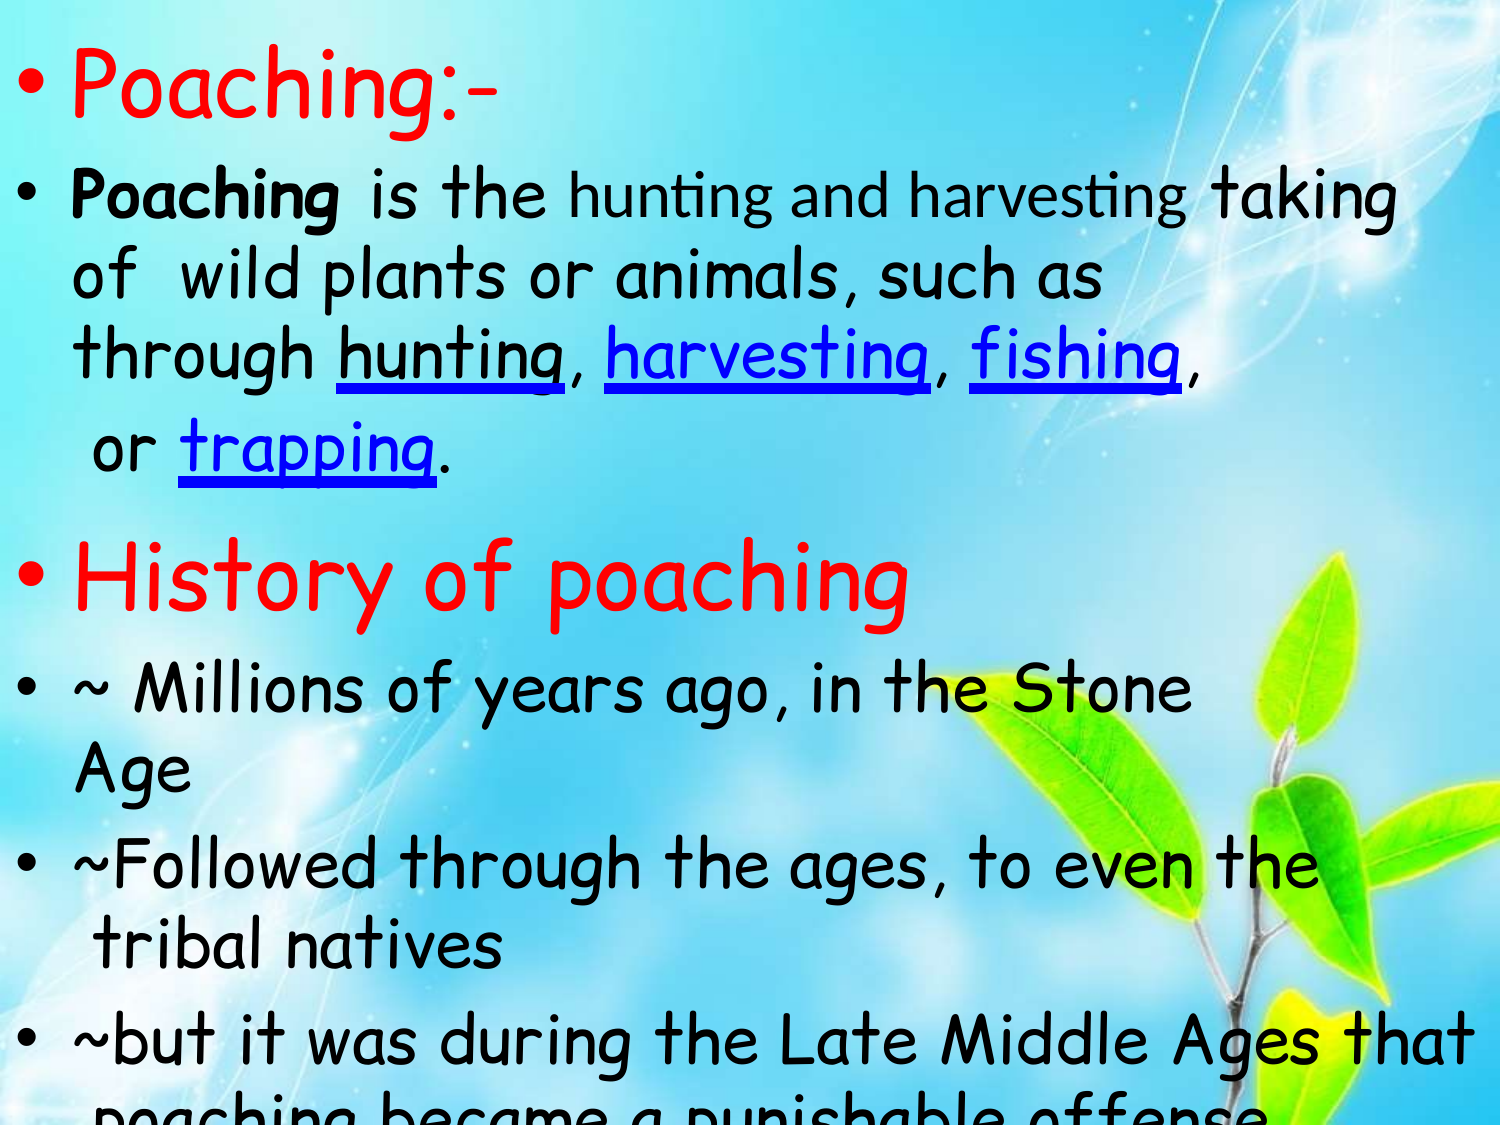

Poaching:-
Poaching is the hunting and harvesting taking of  wild plants or animals, such as
through hunting, harvesting, fishing,  or trapping.
History of poaching
~ Millions of years ago, in the Stone Age
~Followed through the ages, to even the  tribal natives
~but it was during the Late Middle Ages that  poaching became a punishable offense